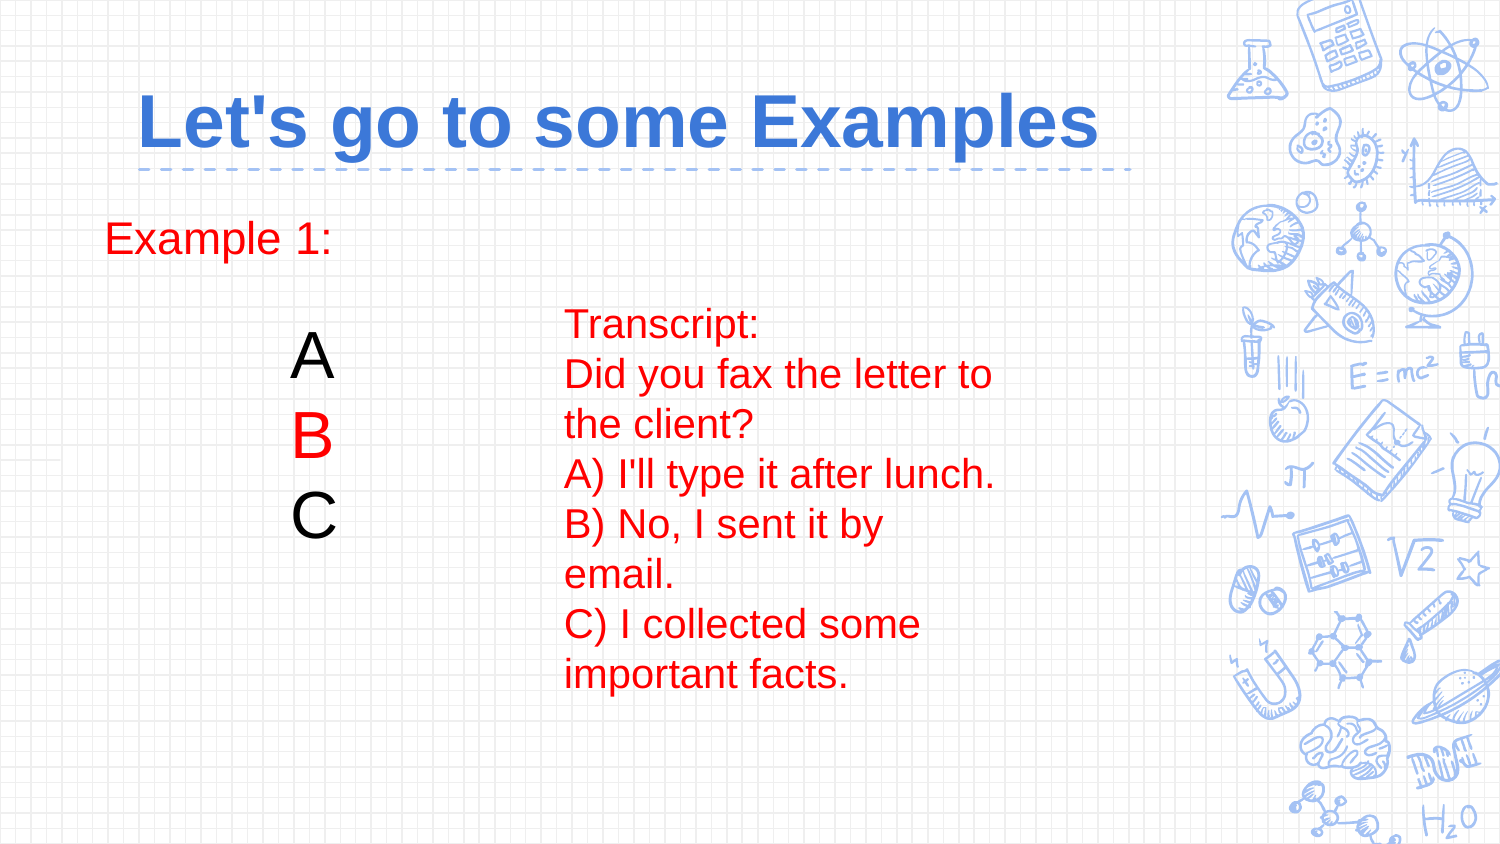

# Let's go to some Examples
Example 1:
Transcript:
Did you fax the letter to the client?
A) I'll type it after lunch.
B) No, I sent it by email.
C) I collected some important facts.
A
B
C